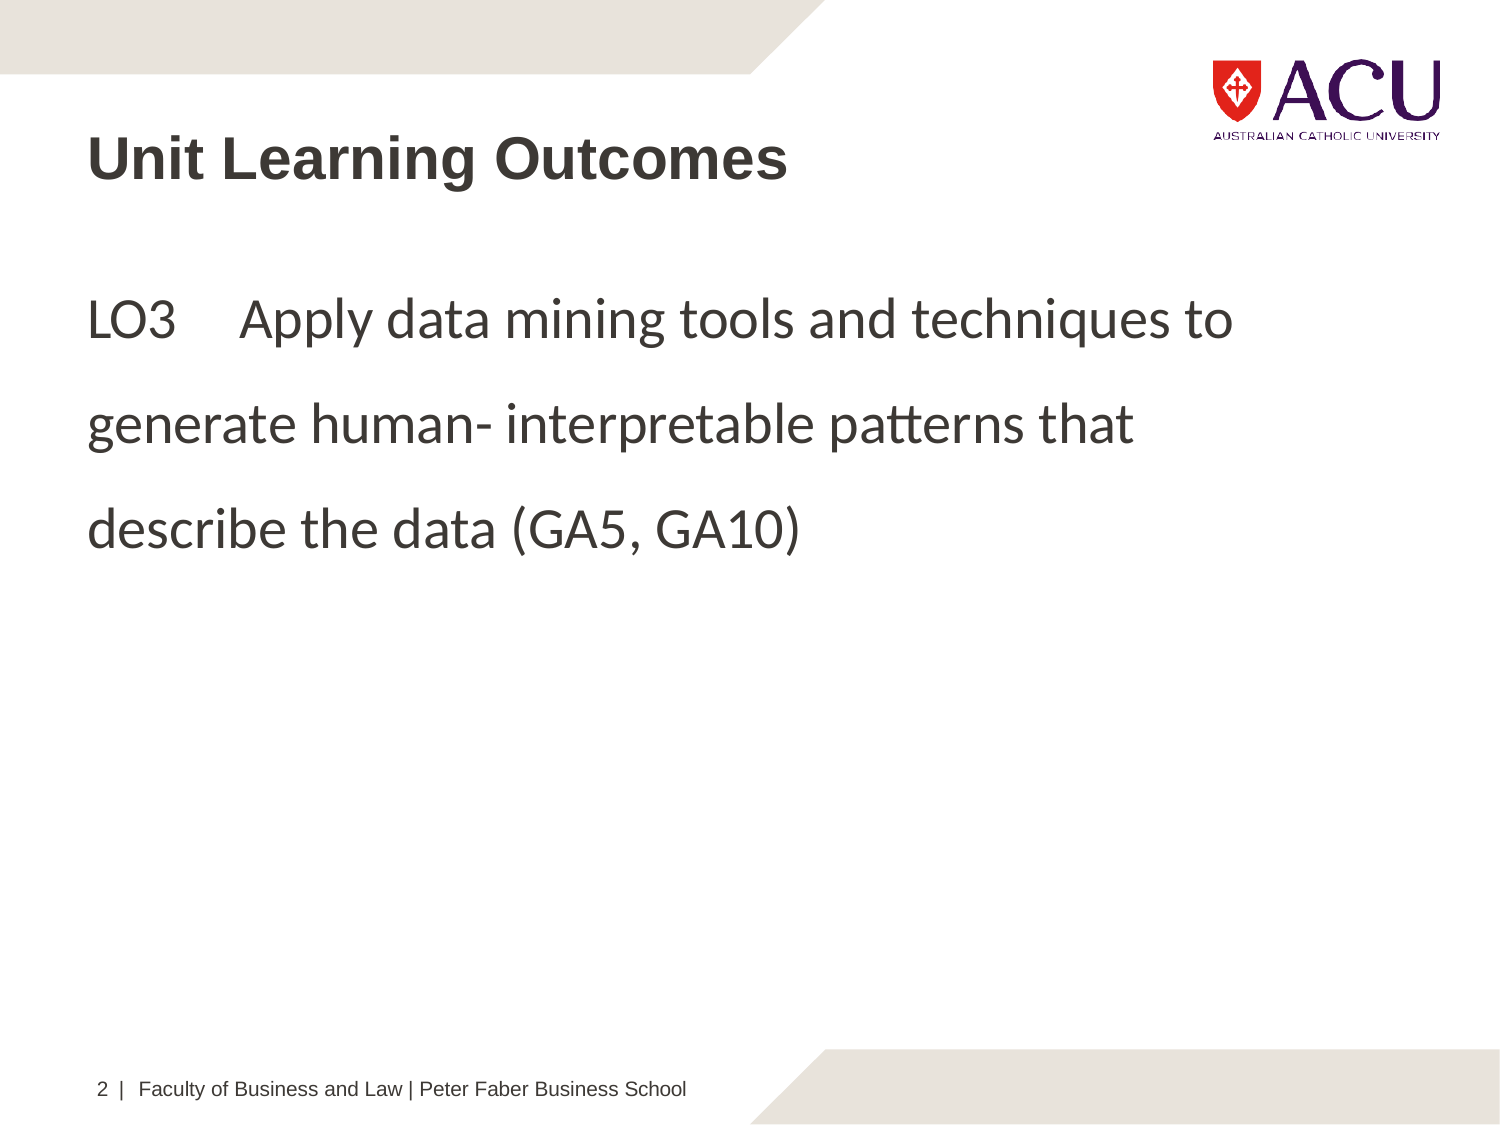

# Unit Learning Outcomes
LO3	Apply data mining tools and techniques to generate human- interpretable patterns that describe the data (GA5, GA10)
2 | Faculty of Business and Law | Peter Faber Business School